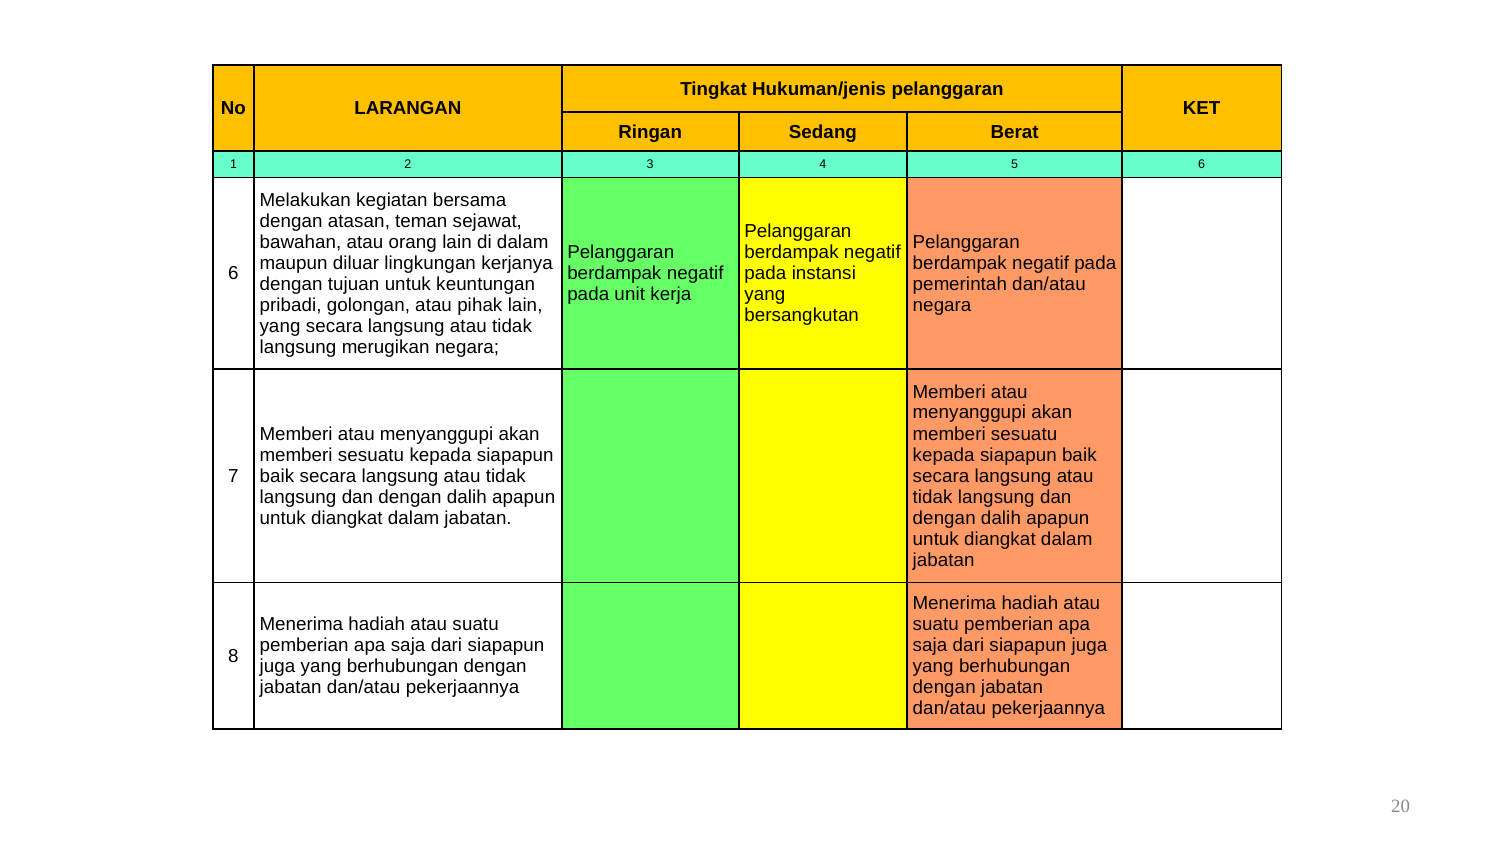

| No | LARANGAN | Tingkat Hukuman/jenis pelanggaran |  |  | KET |
| --- | --- | --- | --- | --- | --- |
|  |  | Ringan | Sedang | Berat |  |
| 1 | 2 | 3 | 4 | 5 | 6 |
| 6 | Melakukan kegiatan bersama dengan atasan, teman sejawat, bawahan, atau orang lain di dalam maupun diluar lingkungan kerjanya dengan tujuan untuk keuntungan pribadi, golongan, atau pihak lain, yang secara langsung atau tidak langsung merugikan negara; | Pelanggaran berdampak negatif pada unit kerja | Pelanggaran berdampak negatif pada instansi yang bersangkutan | Pelanggaran berdampak negatif pada pemerintah dan/atau negara |  |
| 7 | Memberi atau menyanggupi akan memberi sesuatu kepada siapapun baik secara langsung atau tidak langsung dan dengan dalih apapun untuk diangkat dalam jabatan. |  |  | Memberi atau menyanggupi akan memberi sesuatu kepada siapapun baik secara langsung atau tidak langsung dan dengan dalih apapun untuk diangkat dalam jabatan |  |
| 8 | Menerima hadiah atau suatu pemberian apa saja dari siapapun juga yang berhubungan dengan jabatan dan/atau pekerjaannya |  |  | Menerima hadiah atau suatu pemberian apa saja dari siapapun juga yang berhubungan dengan jabatan dan/atau pekerjaannya |  |
20